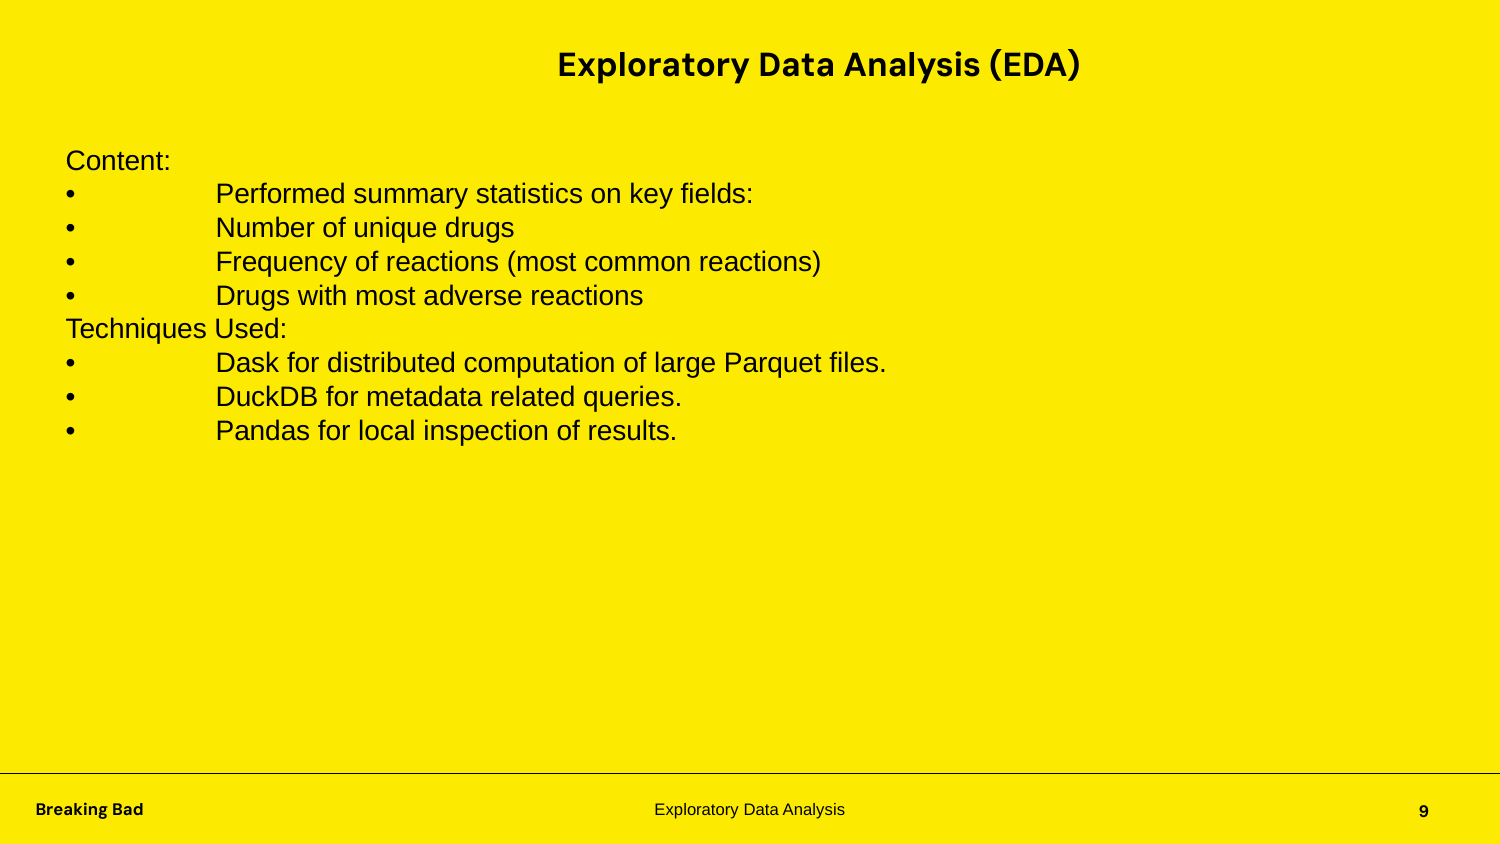

Exploratory Data Analysis (EDA)
Content:
•	Performed summary statistics on key fields:
•	Number of unique drugs
•	Frequency of reactions (most common reactions)
•	Drugs with most adverse reactions
Techniques Used:
•	Dask for distributed computation of large Parquet files.
•	DuckDB for metadata related queries.
•	Pandas for local inspection of results.

Breaking Bad
Exploratory Data Analysis
9